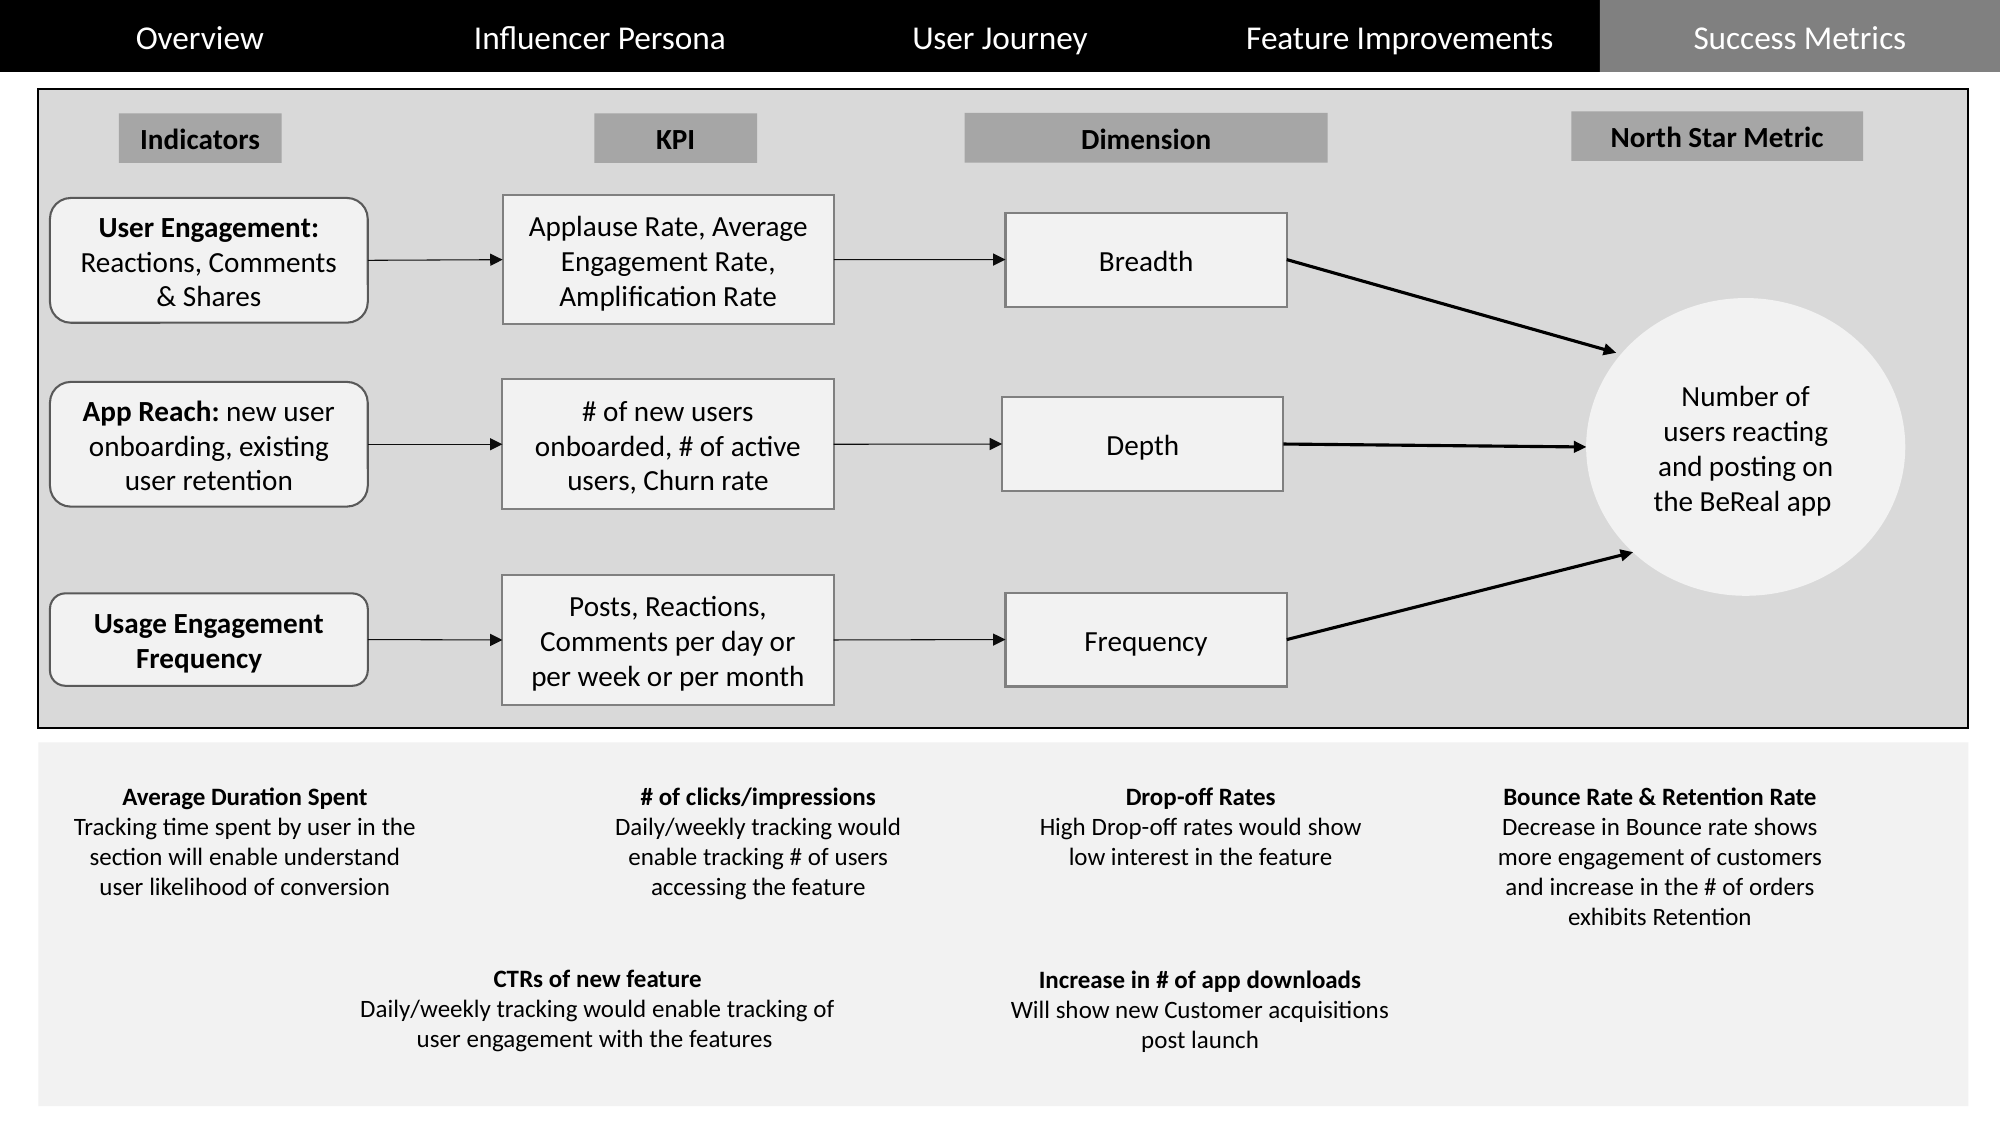

Overview
Influencer Persona
User Journey
Feature Improvements
Success Metrics

North Star Metric
Dimension
Indicators
User Engagement: Reactions, Comments & Shares
Breadth
Number of users reacting and posting on the BeReal app
App Reach: new user onboarding, existing user retention
Depth
Frequency
Usage Engagement Frequency
KPI
Applause Rate, Average Engagement Rate, Amplification Rate
# of new users onboarded, # of active users, Churn rate
Posts, Reactions, Comments per day or per week or per month

# of clicks/impressions
Daily/weekly tracking would enable tracking # of users accessing the feature
Drop-off Rates
High Drop-off rates would show low interest in the feature
Bounce Rate & Retention Rate
Decrease in Bounce rate shows more engagement of customers and increase in the # of orders exhibits Retention
Average Duration Spent
Tracking time spent by user in the section will enable understand user likelihood of conversion
CTRs of new feature
Daily/weekly tracking would enable tracking of user engagement with the features
Increase in # of app downloads
Will show new Customer acquisitions post launch